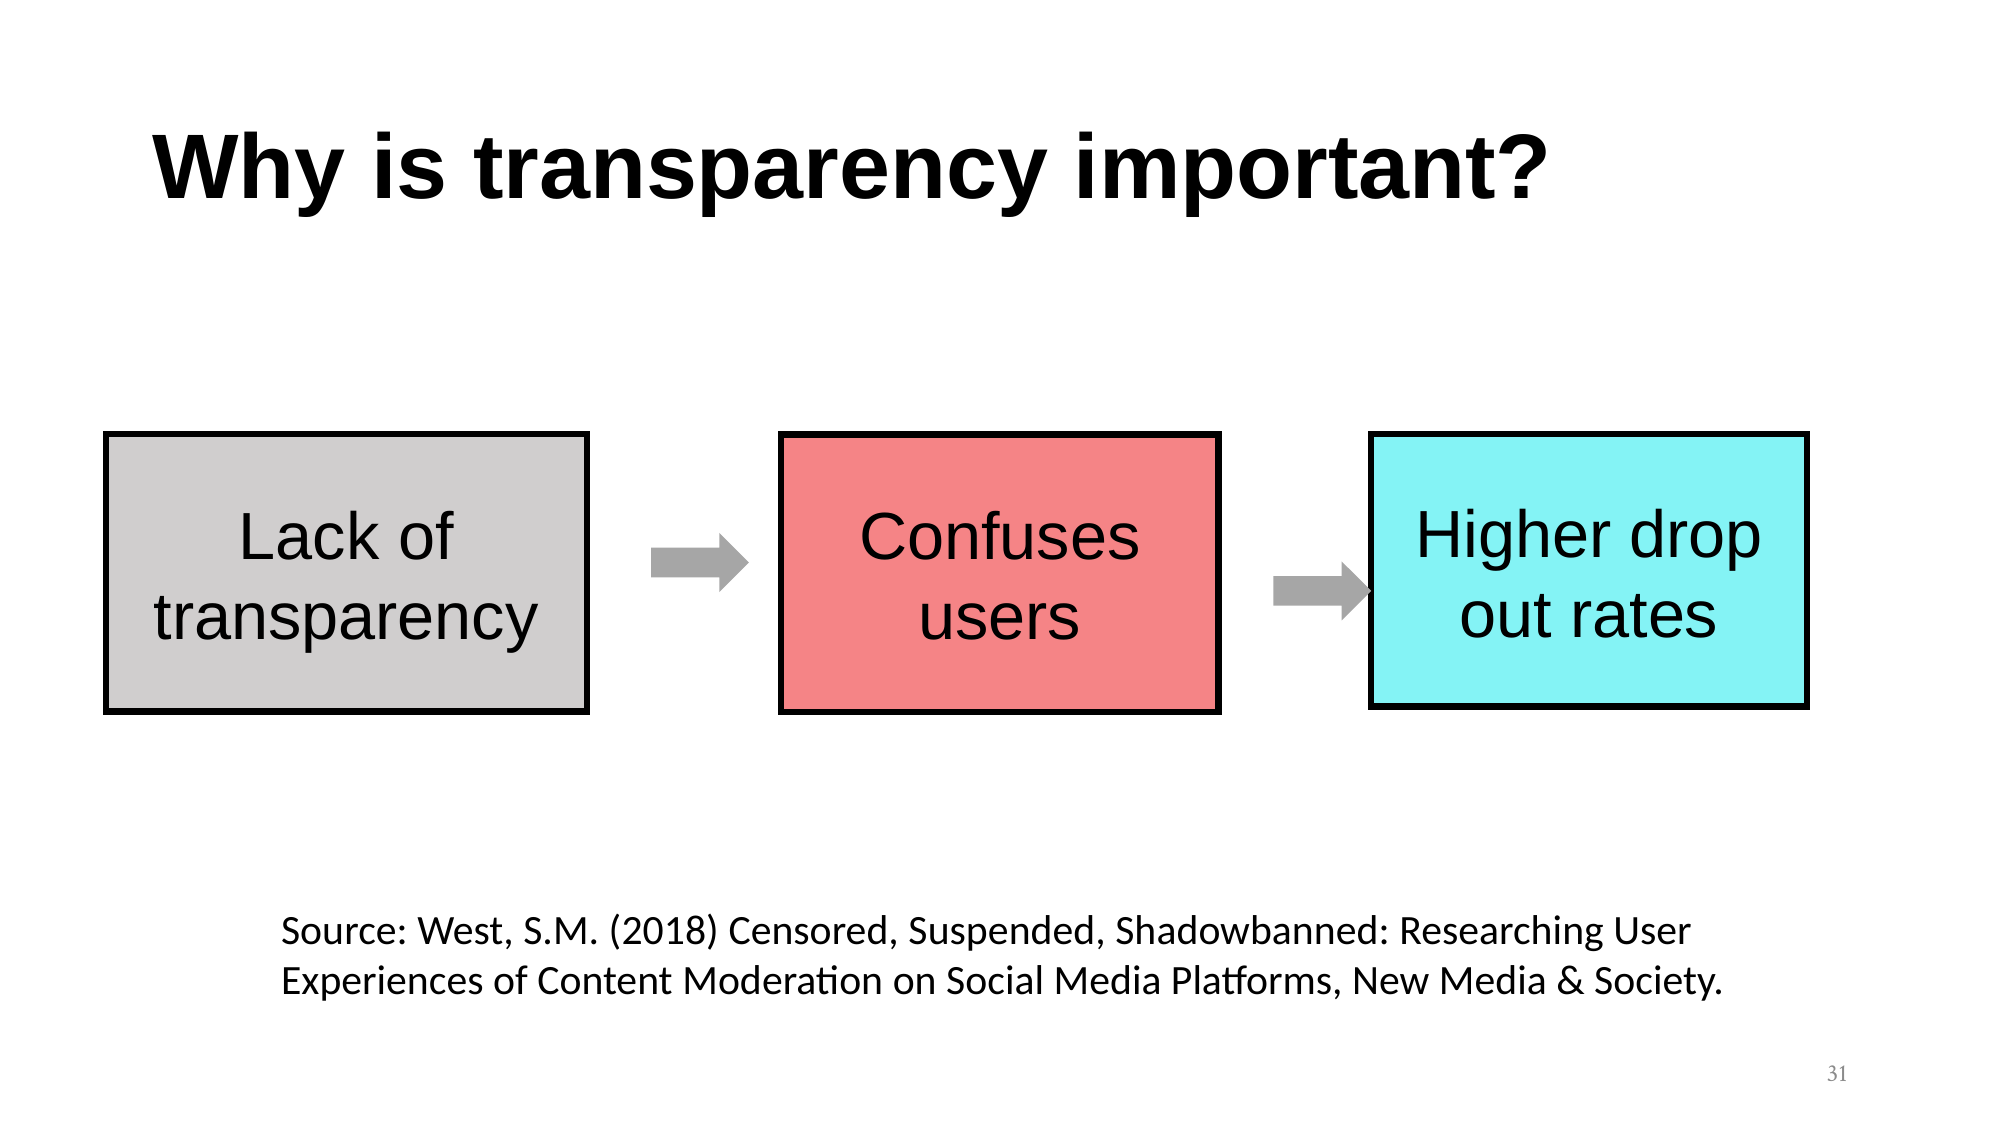

# Why is transparency important?
Lack of transparency
Higher drop out rates
Confuses users

Source: West, S.M. (2018) Censored, Suspended, Shadowbanned: Researching User Experiences of Content Moderation on Social Media Platforms, New Media & Society.
31